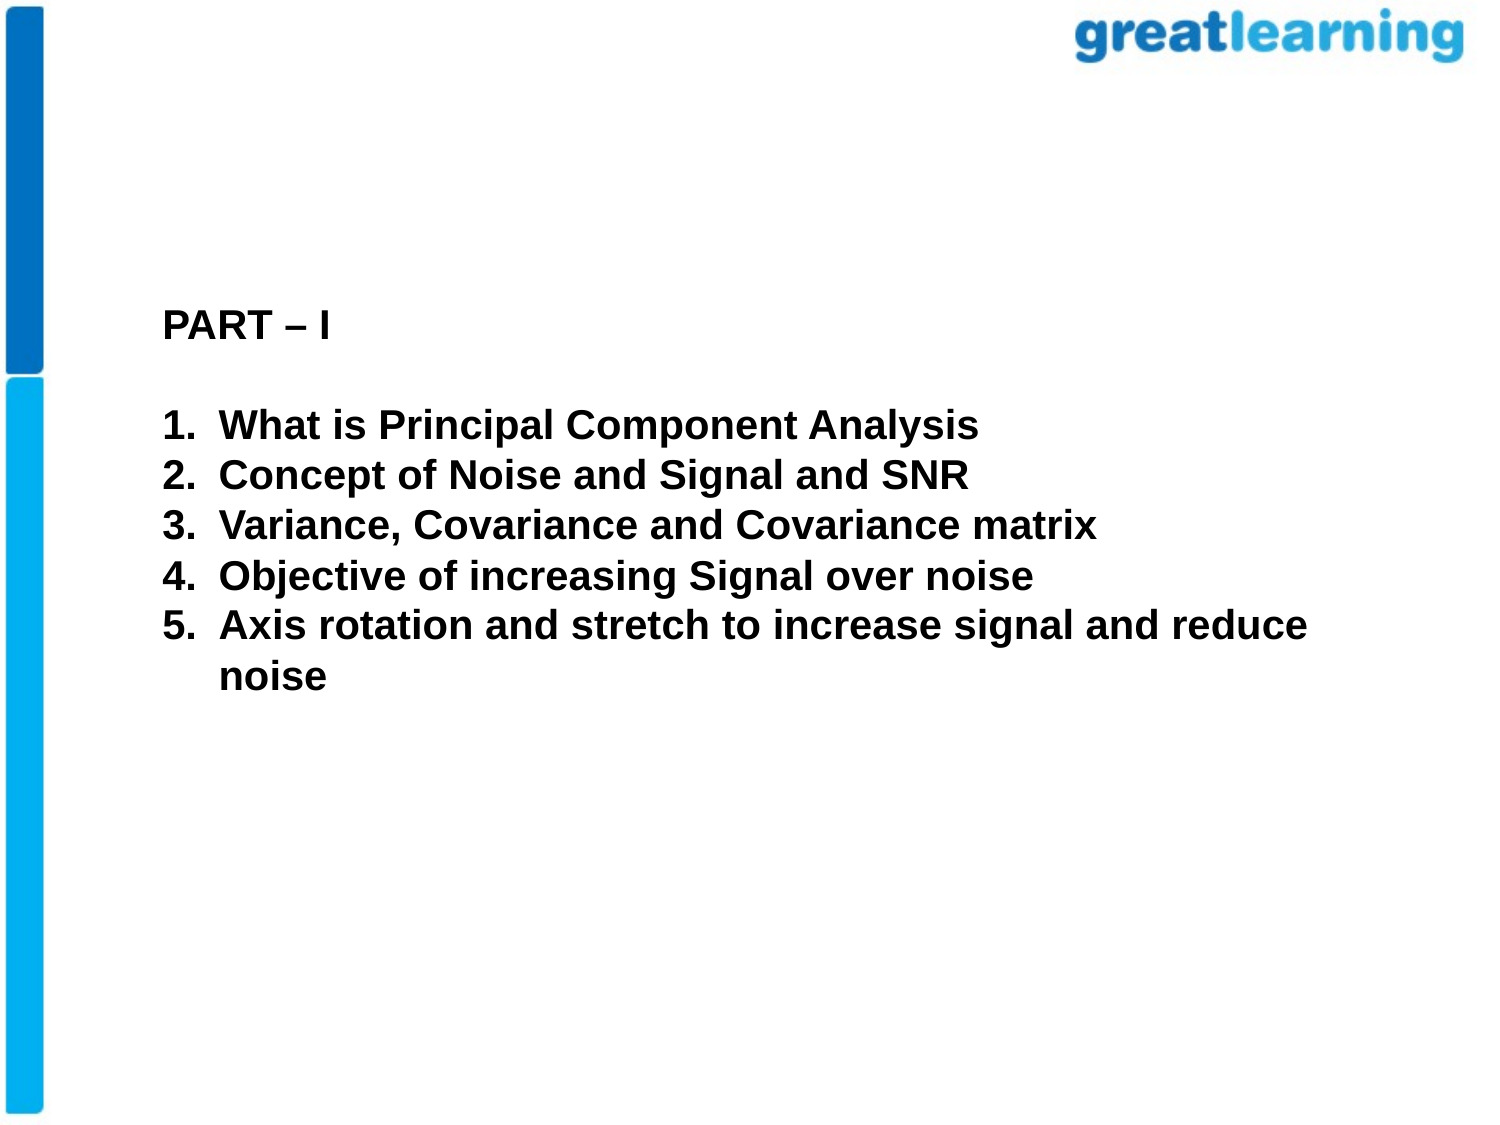

PART – I

What is Principal Component Analysis
Concept of Noise and Signal and SNR
Variance, Covariance and Covariance matrix
Objective of increasing Signal over noise
Axis rotation and stretch to increase signal and reduce noise